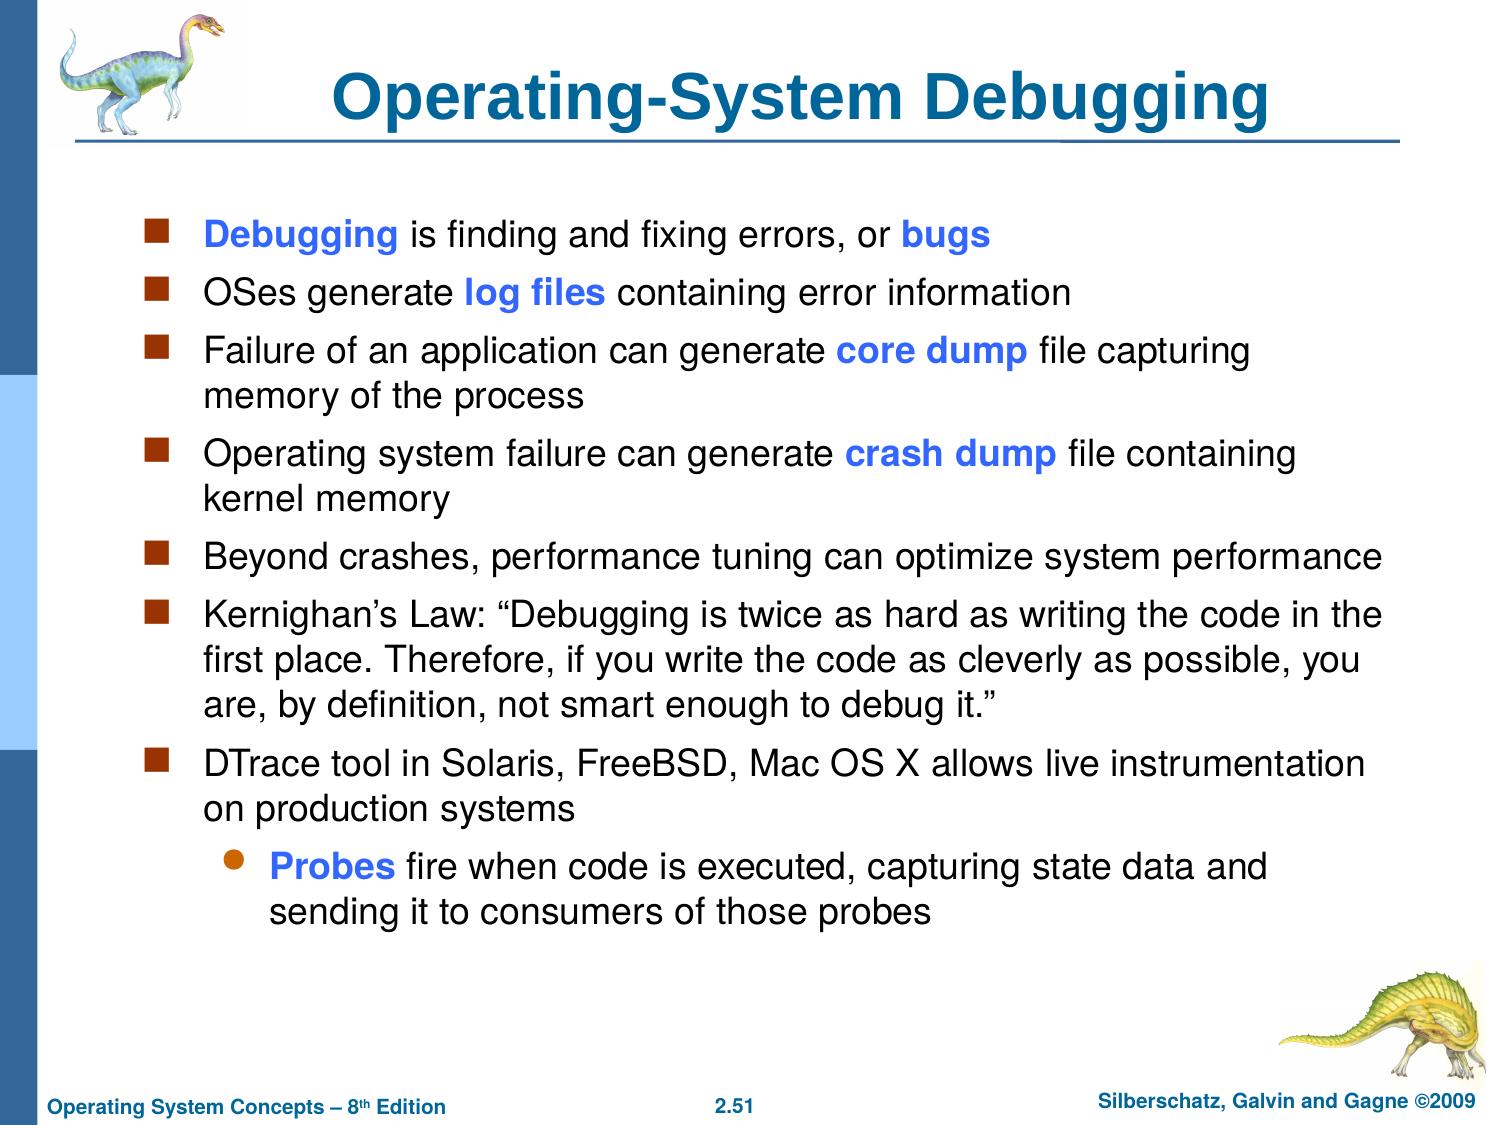

# Operating-System Debugging
Debugging is finding and fixing errors, or bugs
OSes generate log files containing error information
Failure of an application can generate core dump file capturing memory of the process
Operating system failure can generate crash dump file containing kernel memory
Beyond crashes, performance tuning can optimize system performance
Kernighan’s Law: “Debugging is twice as hard as writing the code in the first place. Therefore, if you write the code as cleverly as possible, you are, by definition, not smart enough to debug it.”
DTrace tool in Solaris, FreeBSD, Mac OS X allows live instrumentation on production systems
Probes fire when code is executed, capturing state data and sending it to consumers of those probes